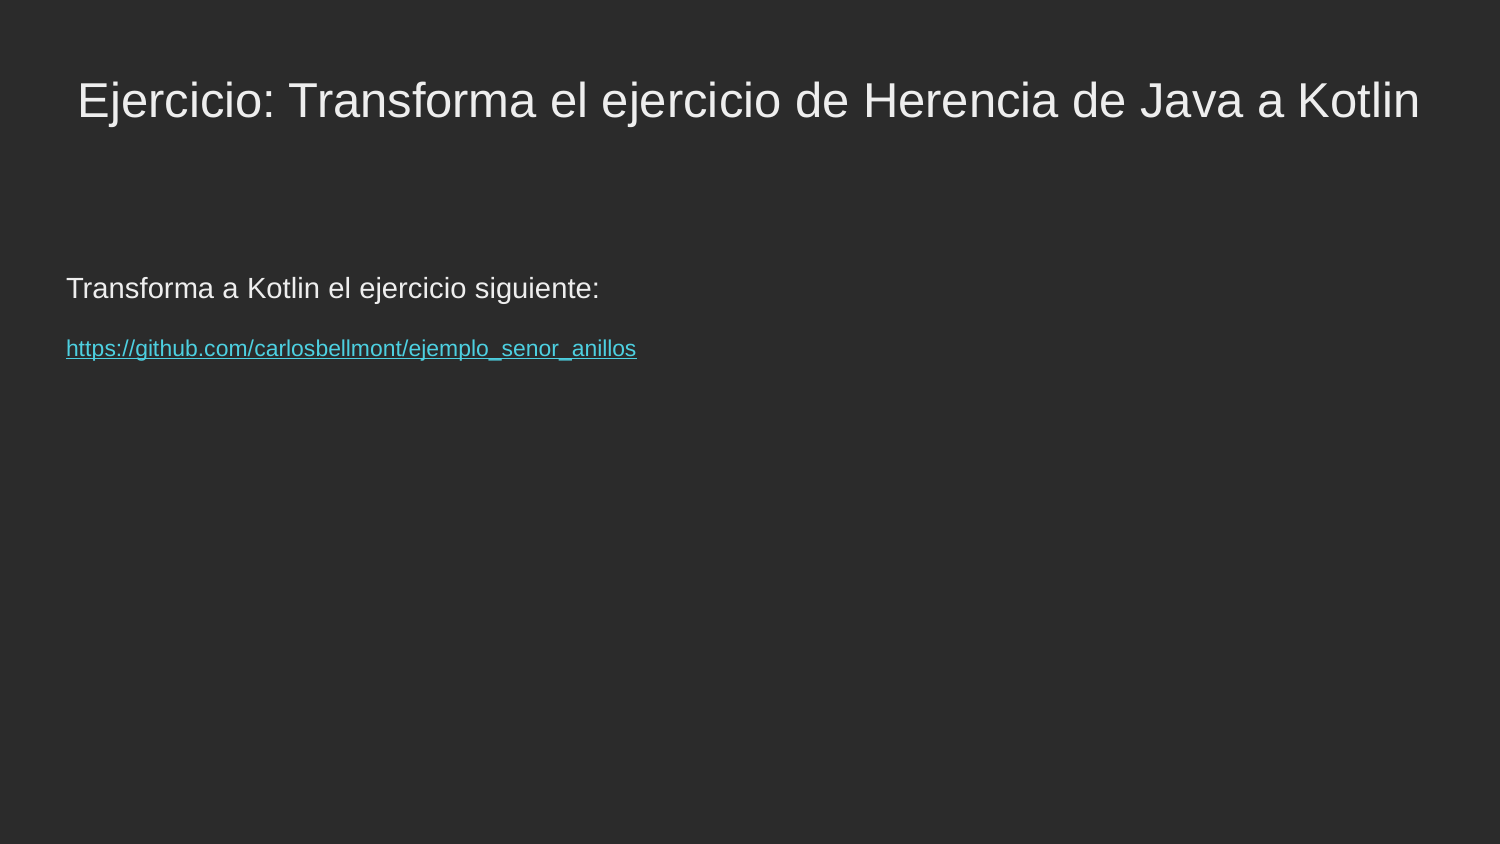

Ejercicio: Transforma el ejercicio de Herencia de Java a Kotlin

Transforma a Kotlin el ejercicio siguiente:
https://github.com/carlosbellmont/ejemplo_senor_anillos